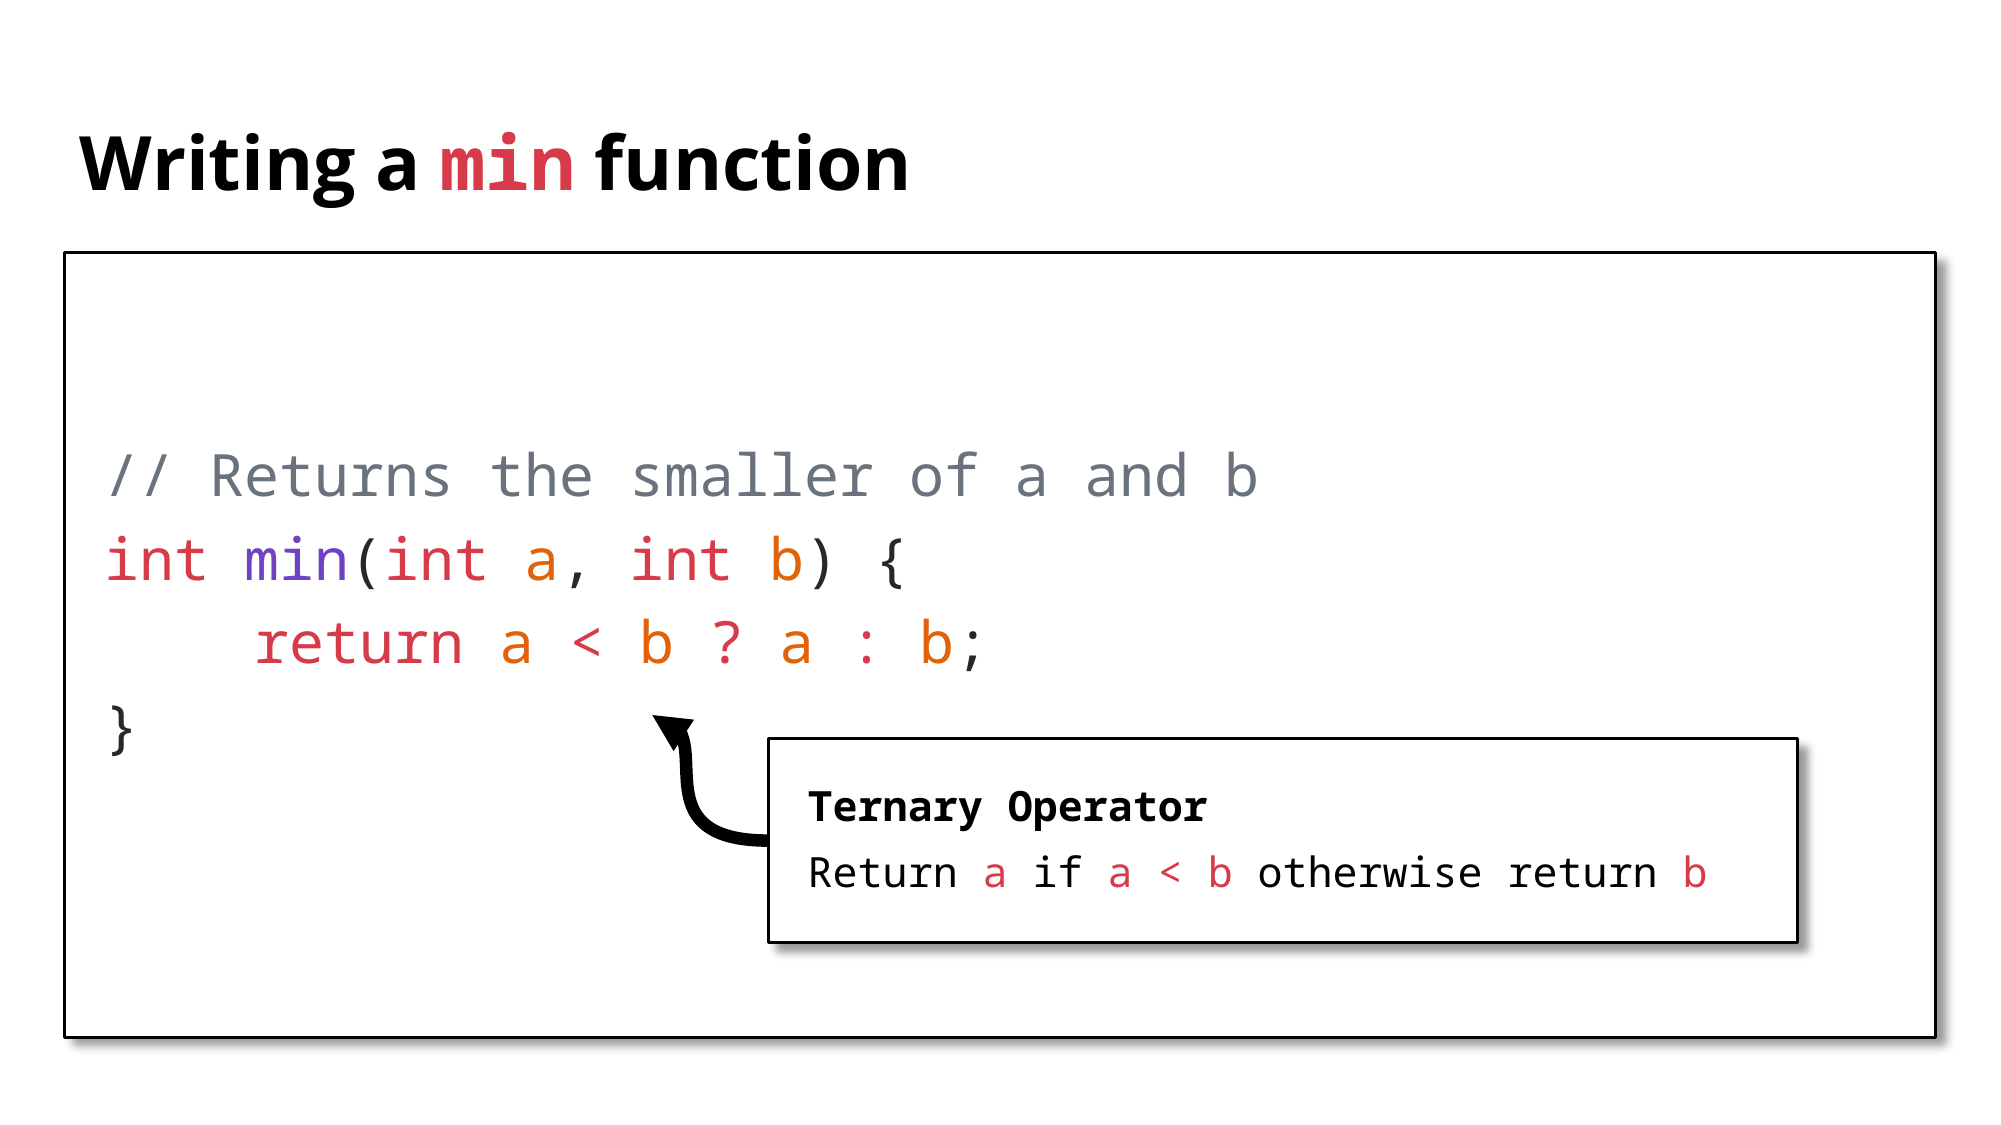

# Writing a min function
// Returns the smaller of a and b
int min(int a, int b) {
	return a < b ? a : b;
}

Ternary Operator
Return a if a < b otherwise return b